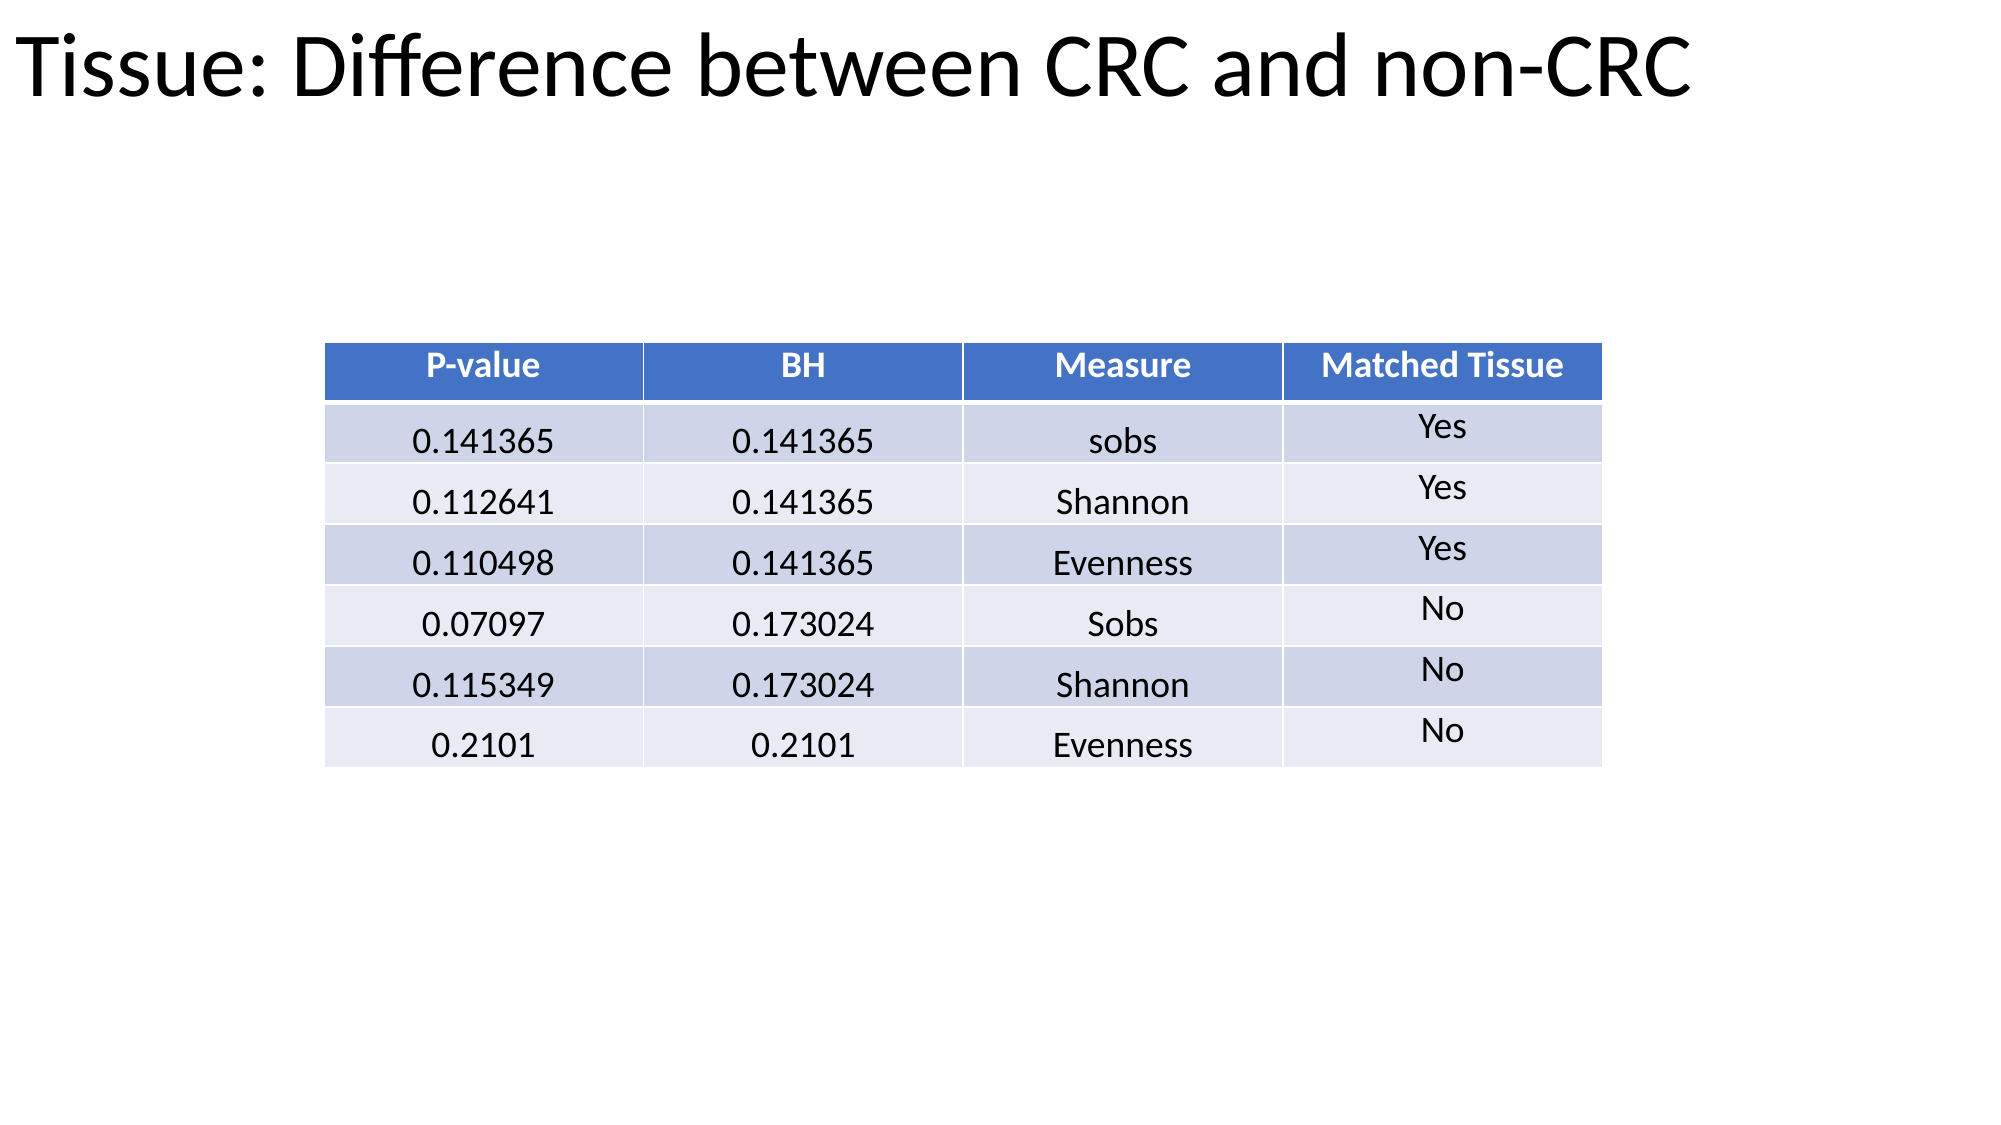

# Tissue: Difference between CRC and non-CRC
| P-value | BH | Measure | Matched Tissue |
| --- | --- | --- | --- |
| 0.141365 | 0.141365 | sobs | Yes |
| 0.112641 | 0.141365 | Shannon | Yes |
| 0.110498 | 0.141365 | Evenness | Yes |
| 0.07097 | 0.173024 | Sobs | No |
| 0.115349 | 0.173024 | Shannon | No |
| 0.2101 | 0.2101 | Evenness | No |